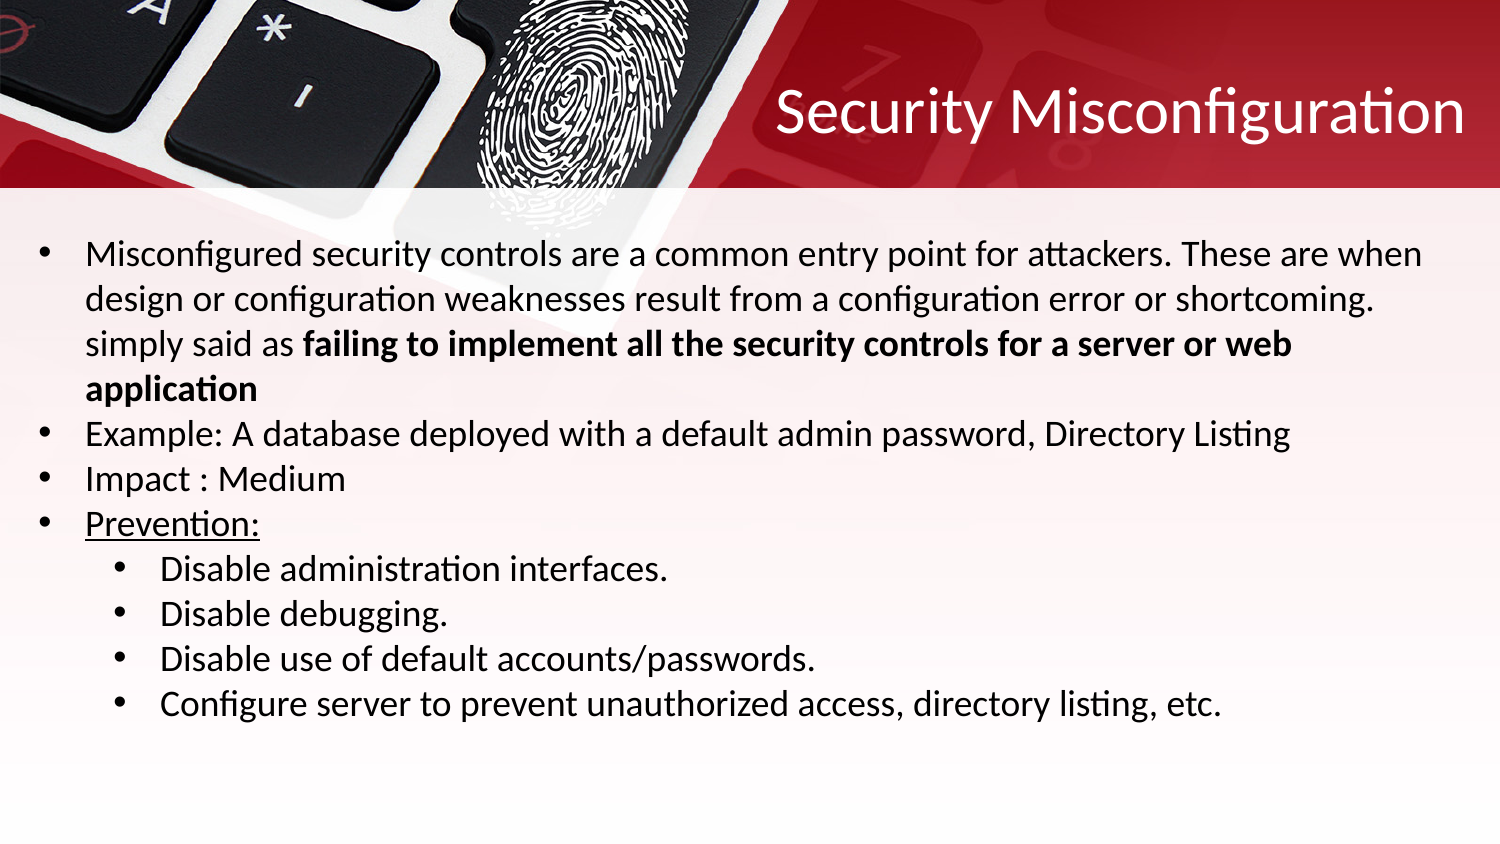

# Security Misconfiguration
Misconfigured security controls are a common entry point for attackers. These are when design or configuration weaknesses result from a configuration error or shortcoming. simply said as failing to implement all the security controls for a server or web application
Example: A database deployed with a default admin password, Directory Listing
Impact : Medium
Prevention:
Disable administration interfaces.
Disable debugging.
Disable use of default accounts/passwords.
Configure server to prevent unauthorized access, directory listing, etc.